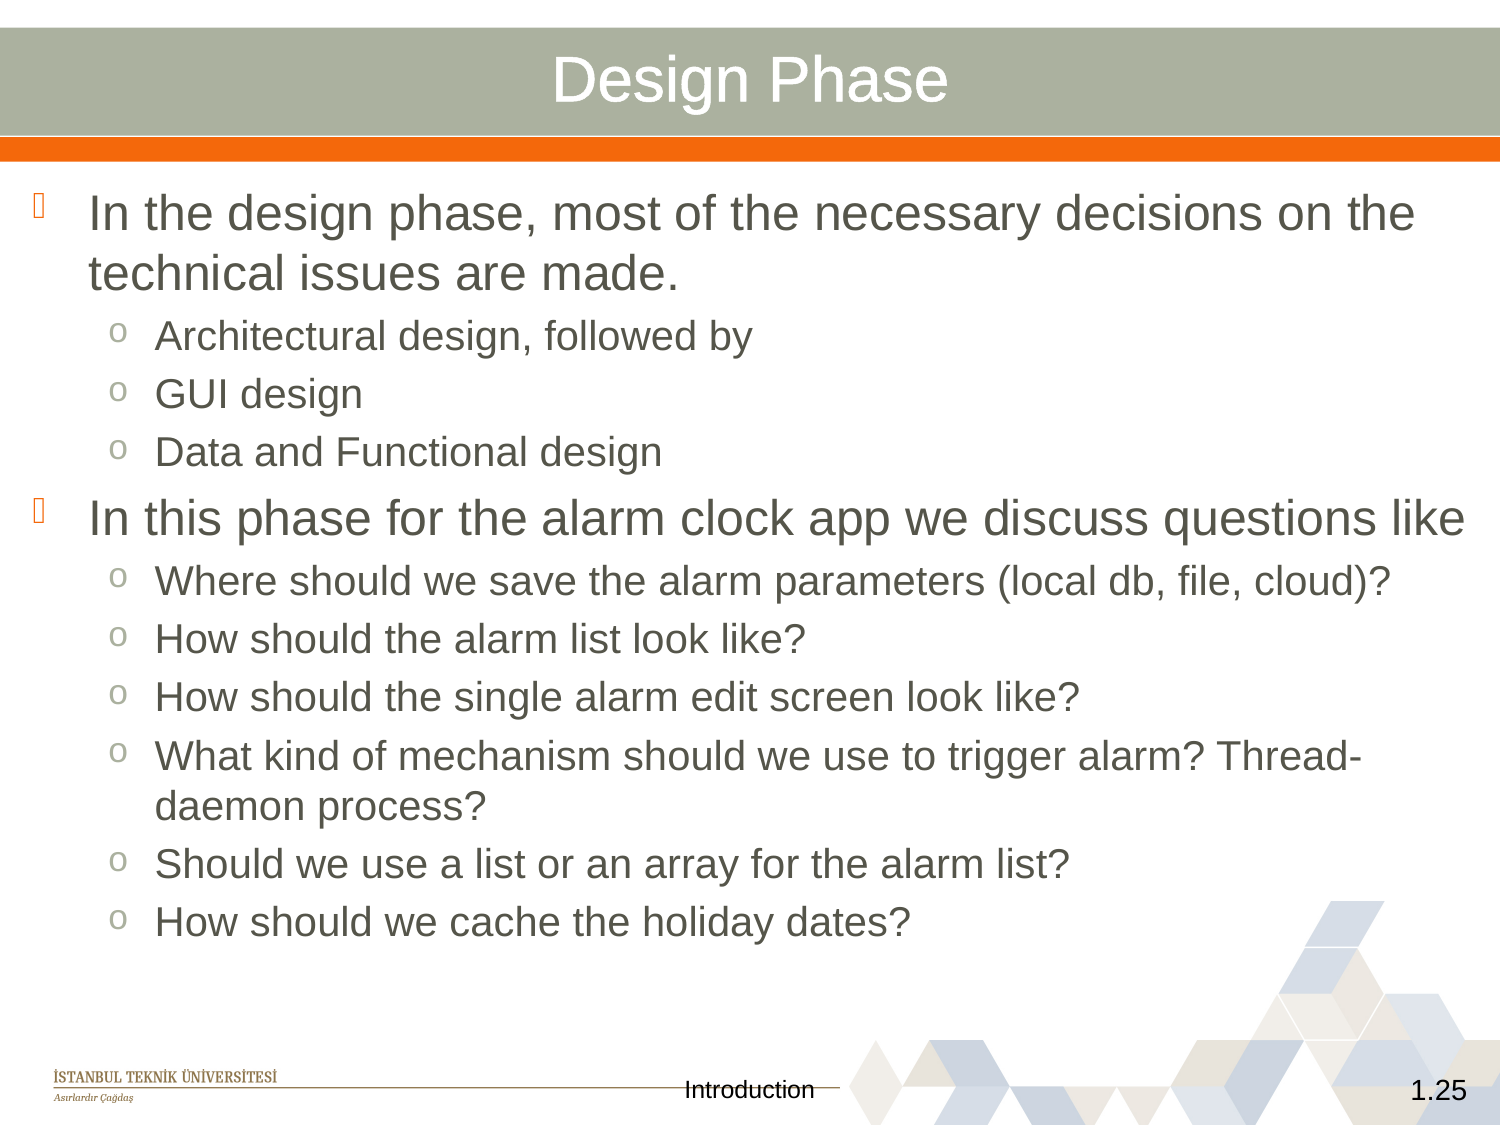

# Design Phase
In the design phase, most of the necessary decisions on the technical issues are made.
Architectural design, followed by
GUI design
Data and Functional design
In this phase for the alarm clock app we discuss questions like
Where should we save the alarm parameters (local db, file, cloud)?
How should the alarm list look like?
How should the single alarm edit screen look like?
What kind of mechanism should we use to trigger alarm? Thread- daemon process?
Should we use a list or an array for the alarm list?
How should we cache the holiday dates?

Introduction
1.25